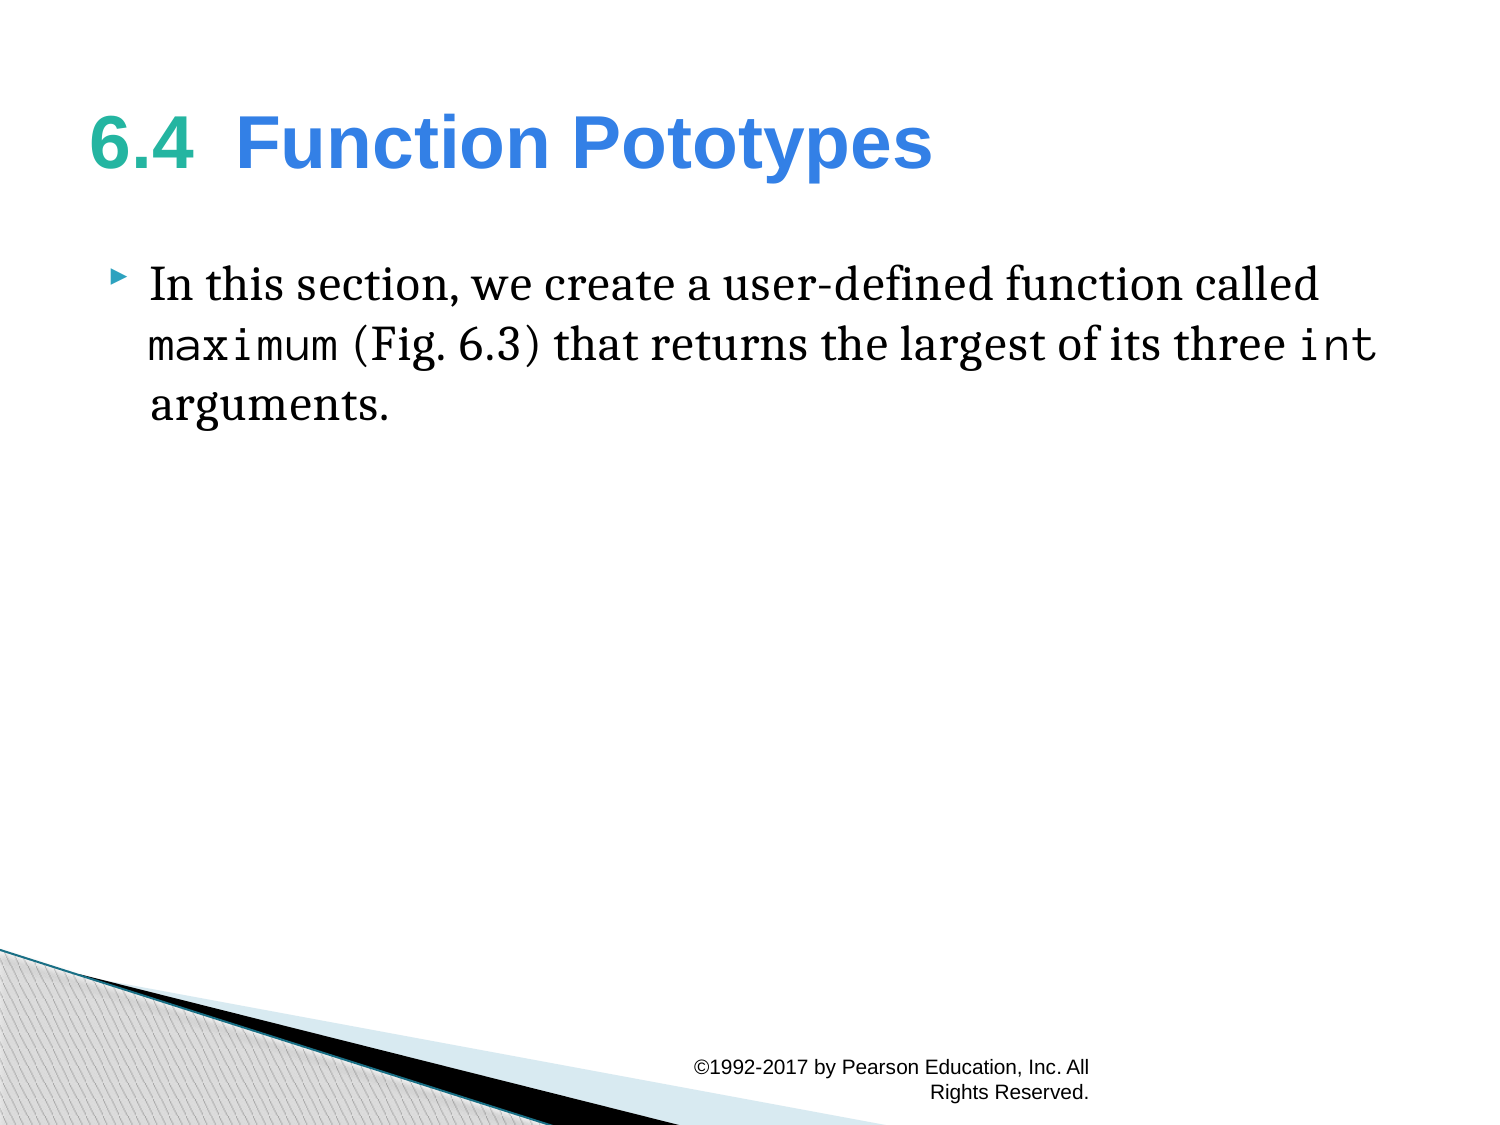

# 6.4  Function Pototypes
In this section, we create a user-defined function called maximum (Fig. 6.3) that returns the largest of its three int arguments.
©1992-2017 by Pearson Education, Inc. All Rights Reserved.